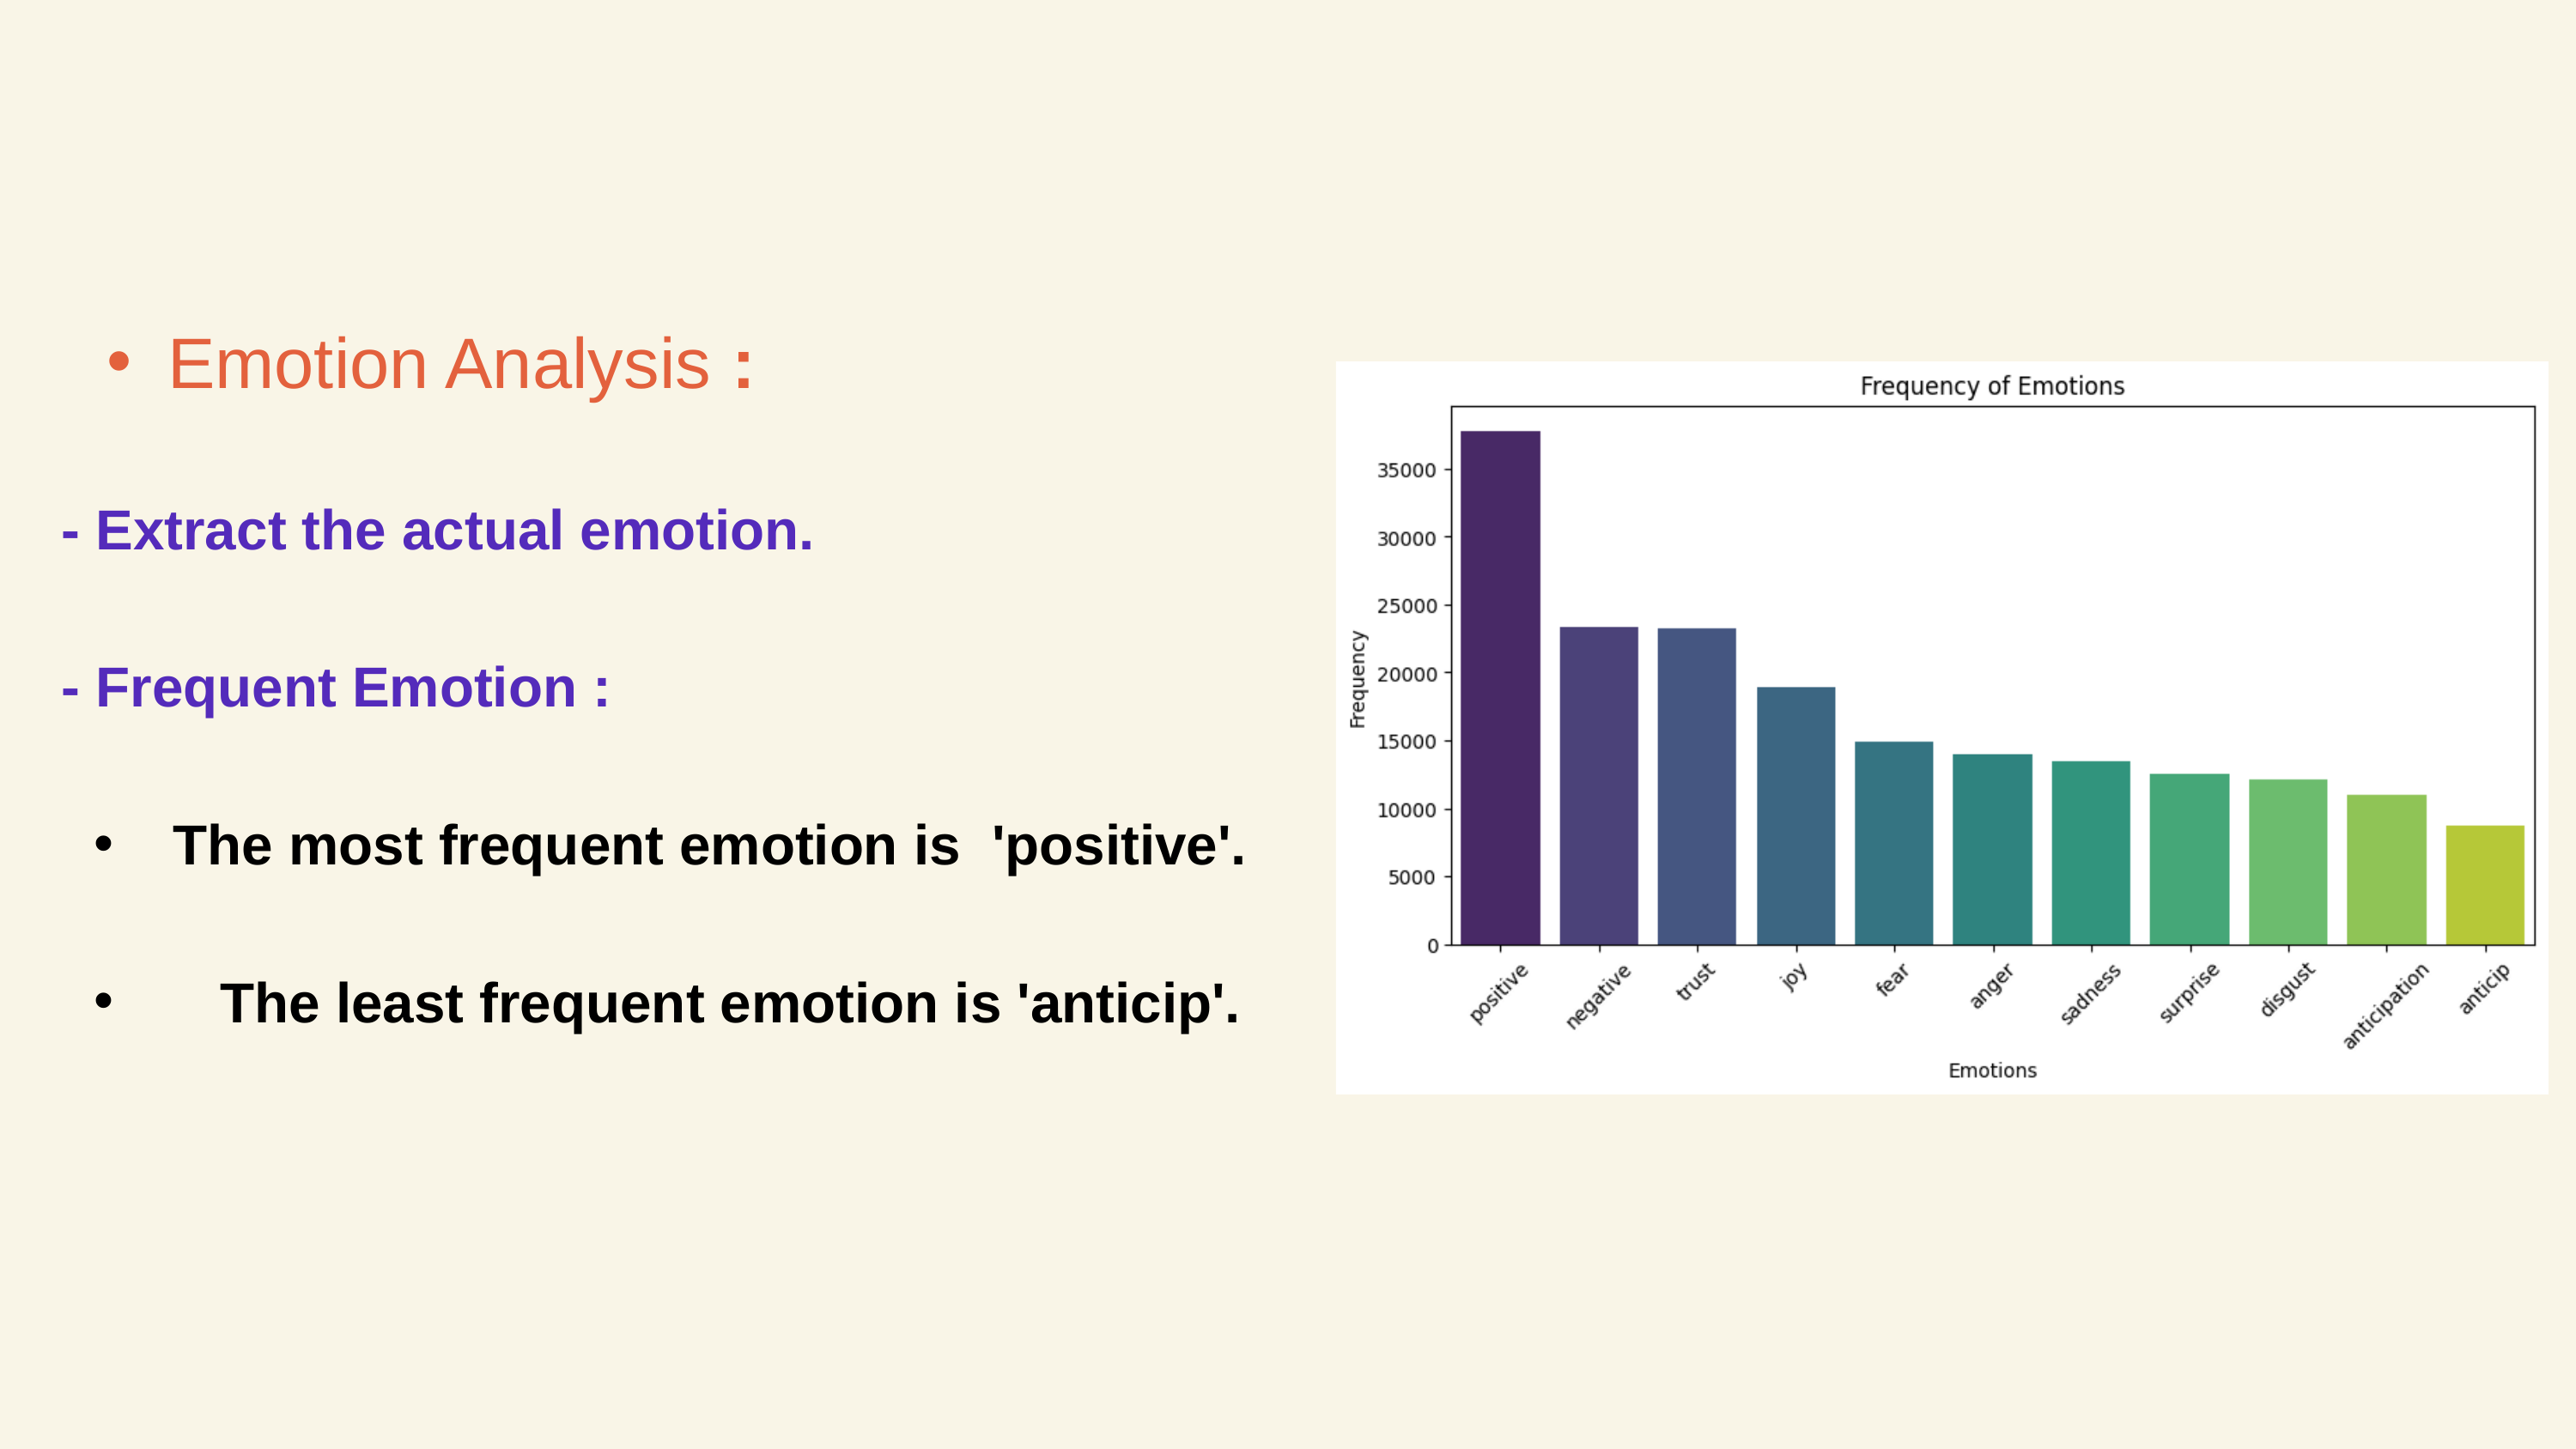

Emotion Analysis :

 - Extract the actual emotion.

 - Frequent Emotion :

  The most frequent emotion is  'positive'.

     The least frequent emotion is 'anticip'.